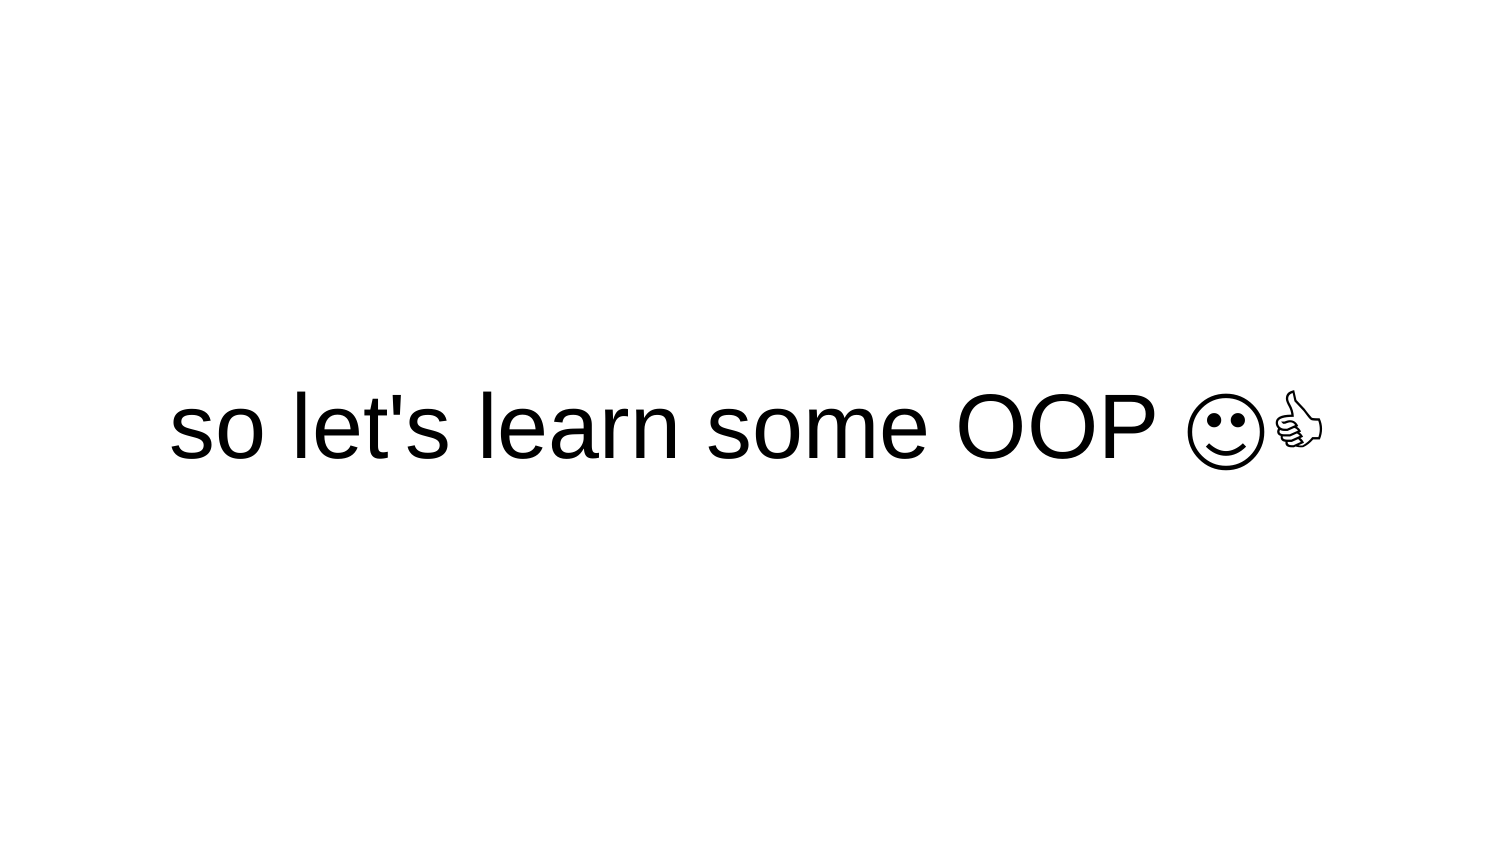

# so let's learn some OOP 🙂👍